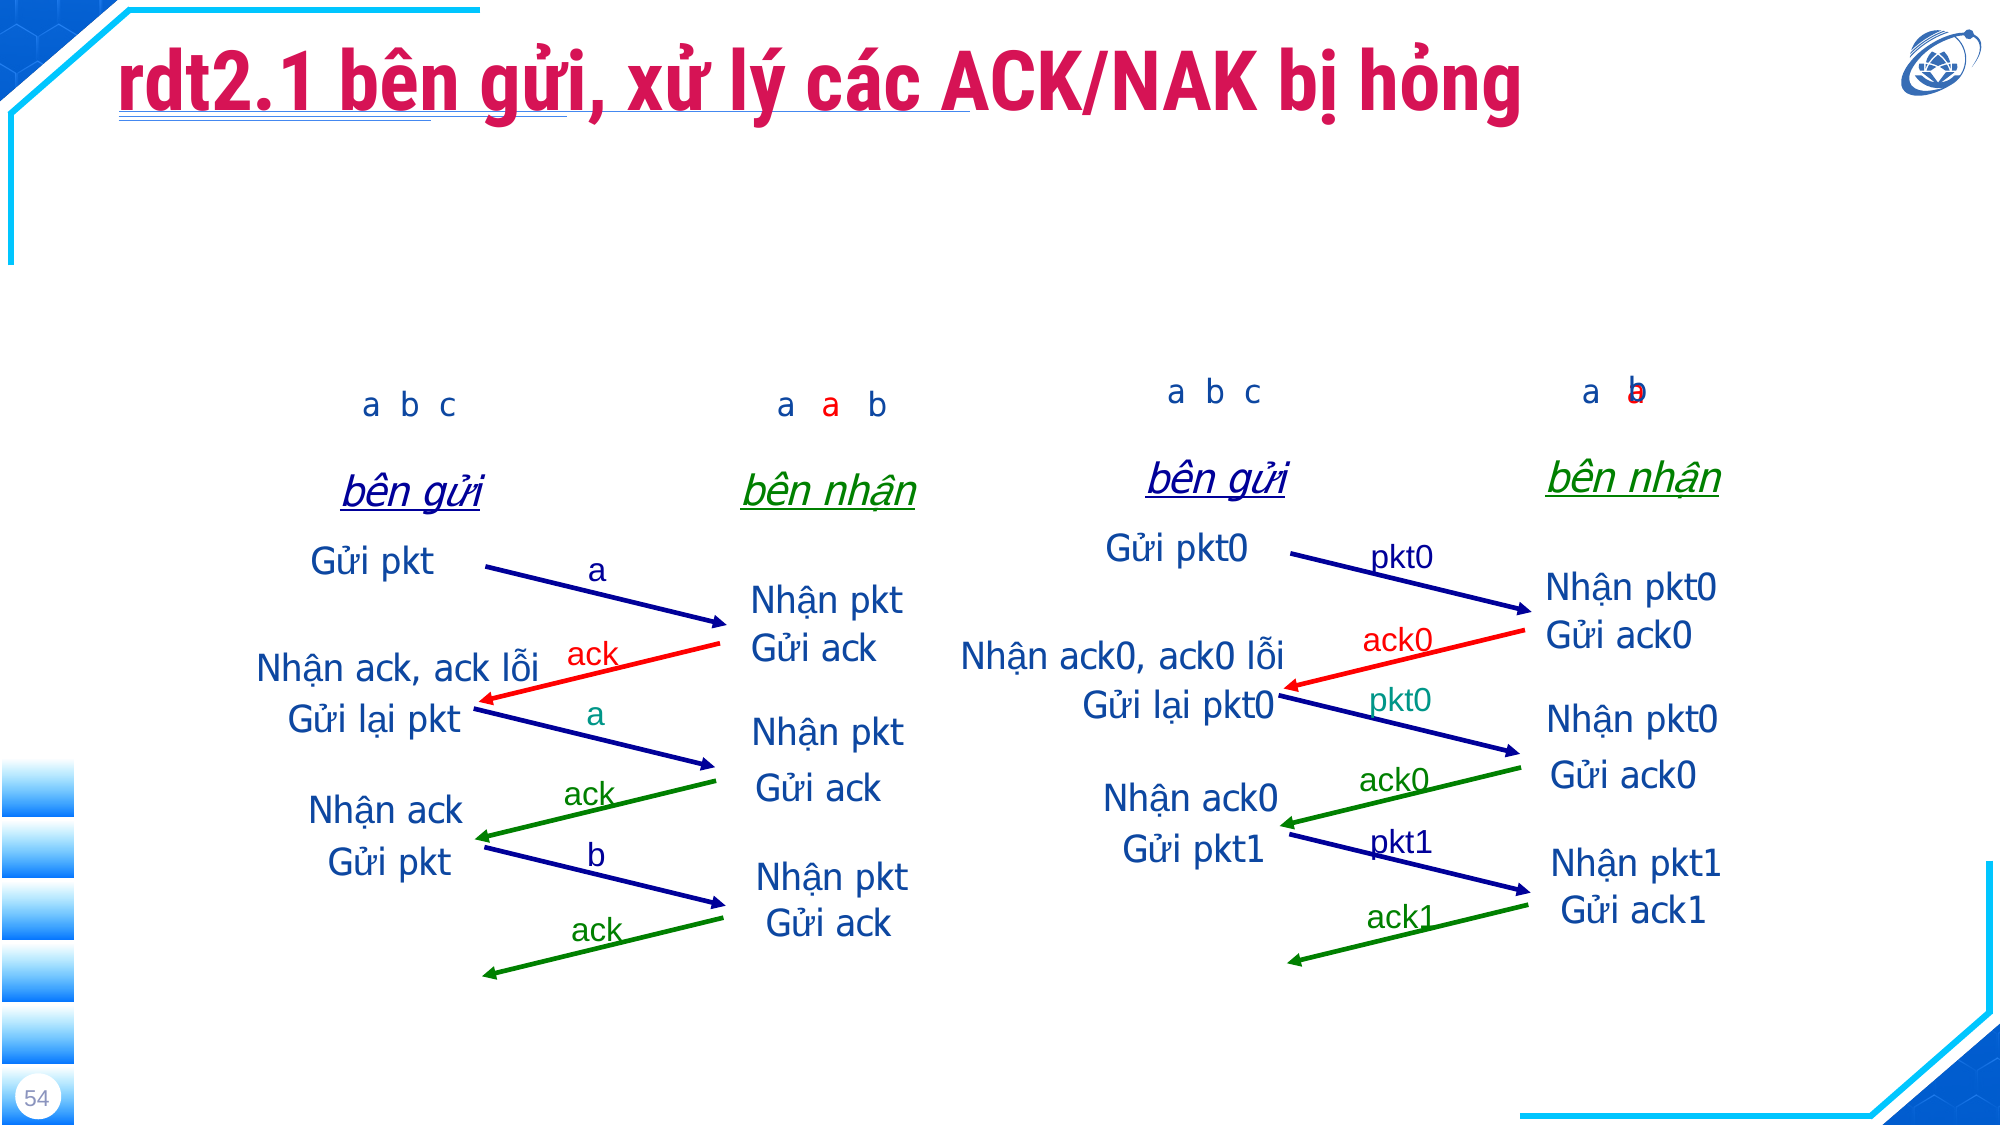

# rdt2.1 bên gửi, xử lý các ACK/NAK bị hỏng

b
a  b  c
a
a

a  b  c
a
a
b

bên nhận
bên gửi
bên nhận
bên gửi
Gửi pkt0
pkt0

Gửi pkt
a

Nhận pkt0
Nhận pkt
Gửi ack0
ack0

Gửi ack
ack

Nhận ack0, ack0 lỗi
Nhận ack, ack lỗi
pkt0

Gửi lại pkt0
a

Gửi lại pkt
Nhận pkt0
Nhận pkt
Gửi ack0
ack0

Gửi ack
ack

Nhận ack0
Nhận ack
pkt1

Gửi pkt1
b

Gửi pkt
Nhận pkt1
Nhận pkt
Gửi ack1
ack1

Gửi ack
ack

54